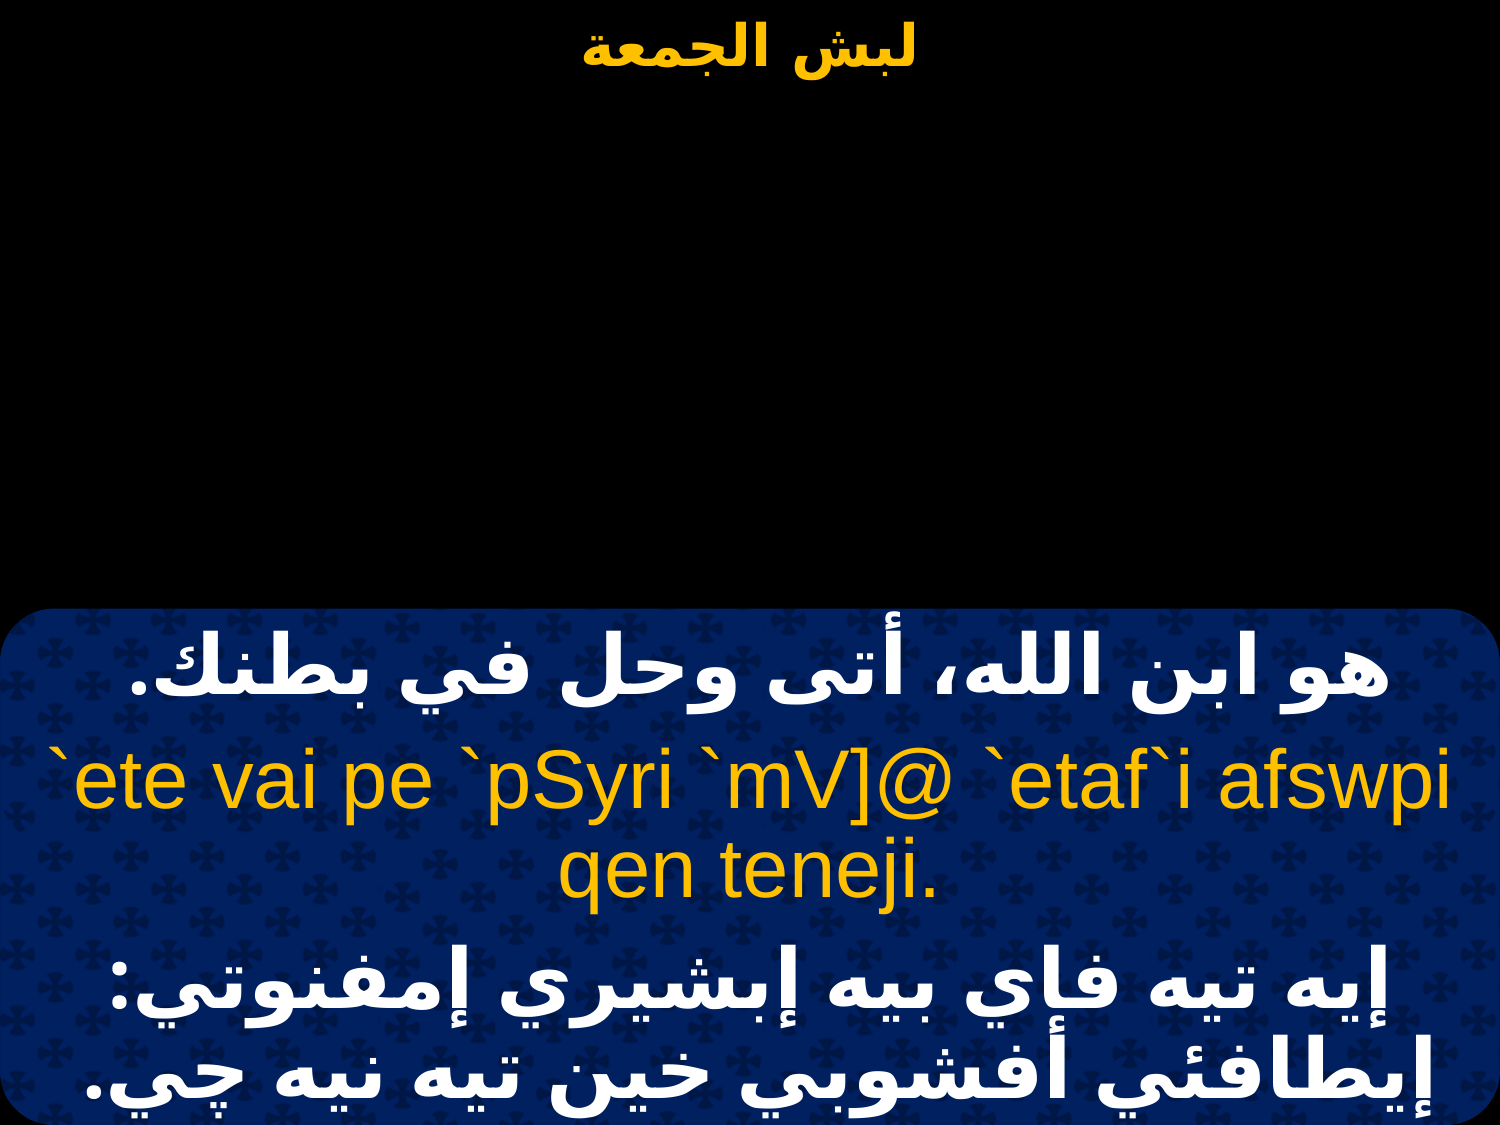

#
هو ابن الله، أتى وحل في بطنك.
`ete vai pe `pSyri `mV]@ `etaf`i afswpi qen teneji.
إيه تيه فاي بيه إبشيري إمفنوتي: إيطافئي أفشوبي خين تيه نيه چي.